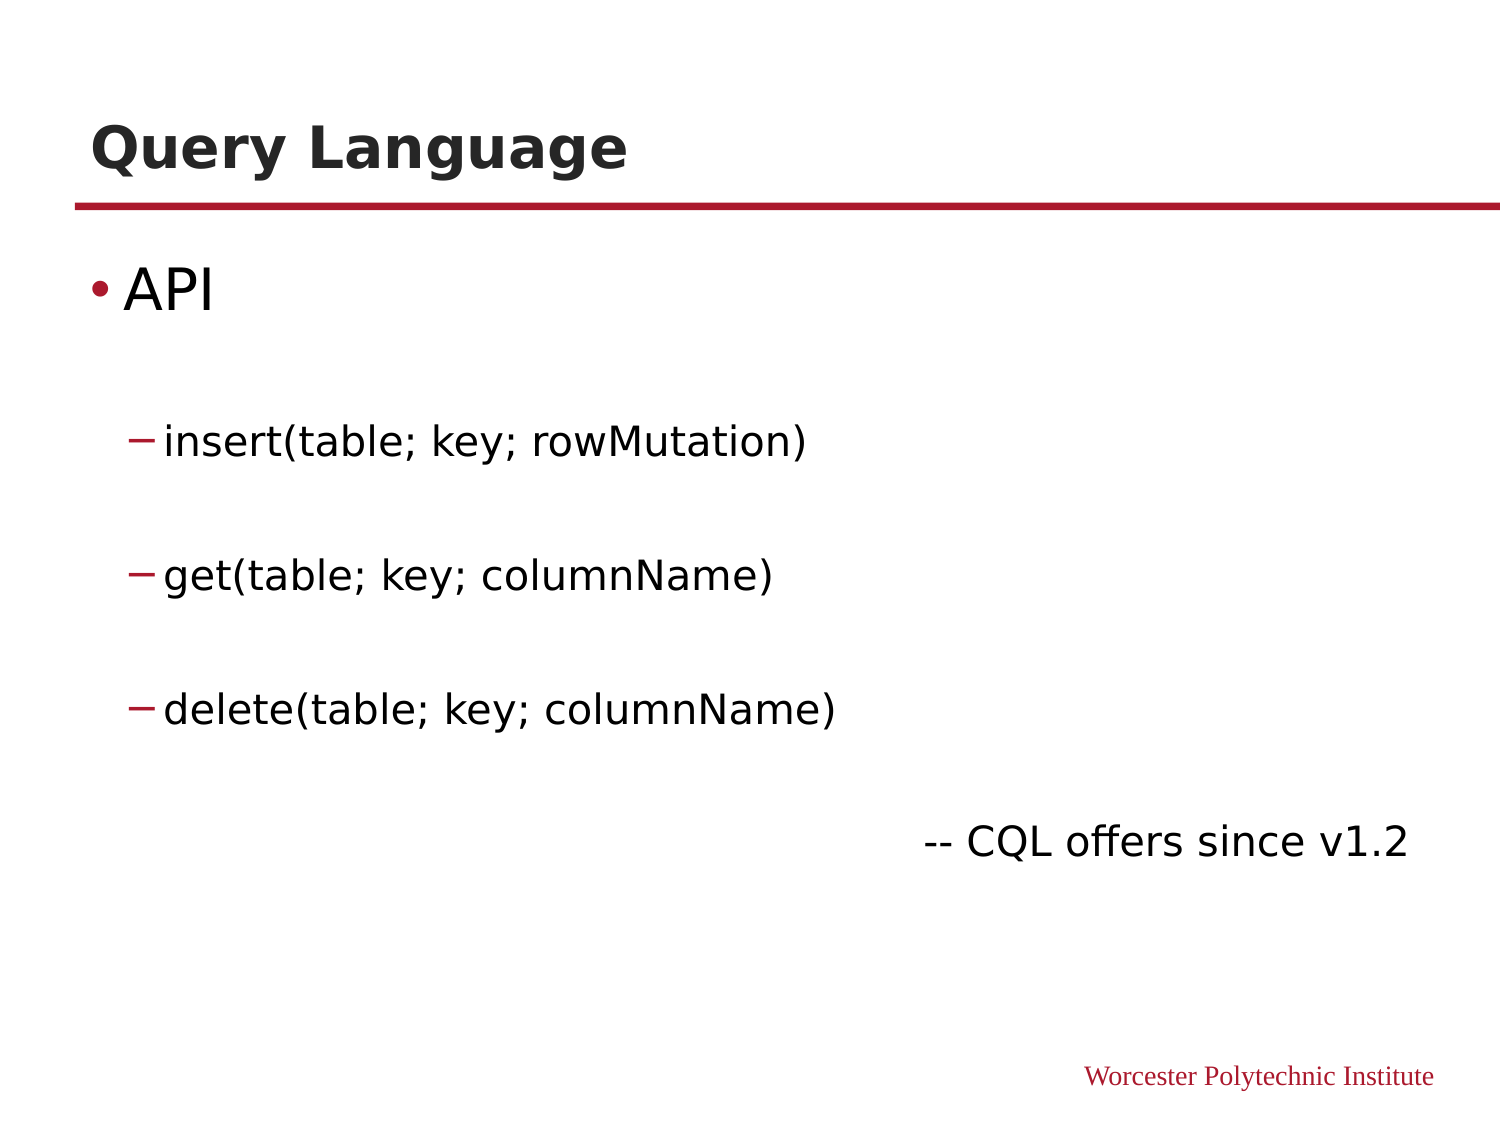

# Query Language
API

insert(table; key; rowMutation)

get(table; key; columnName)

delete(table; key; columnName)

	-- CQL offers since v1.2